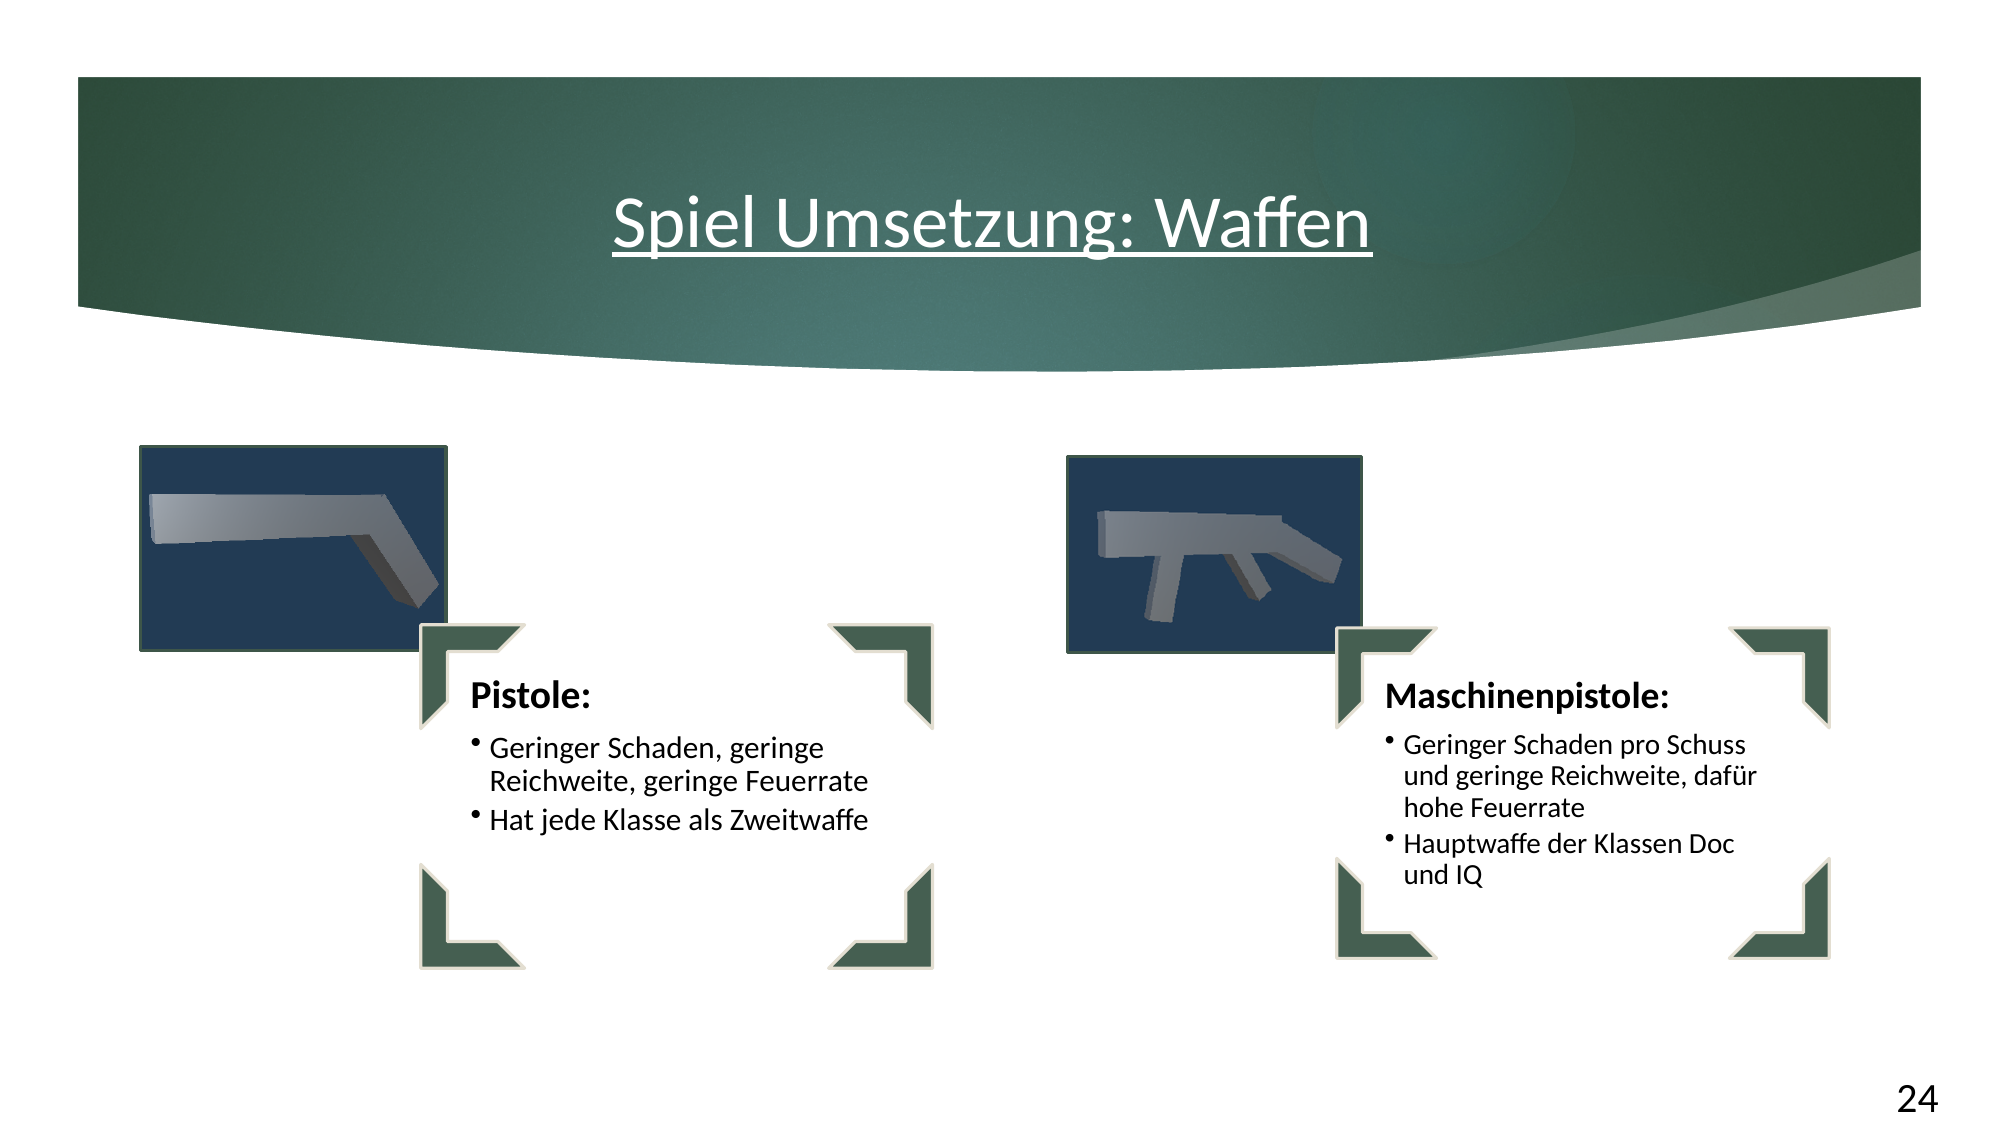

# Spiel Umsetzung: Waffen
Maschinenpistole:
Geringer Schaden pro Schuss und geringe Reichweite, dafür hohe Feuerrate
Hauptwaffe der Klassen Doc und IQ
Pistole:
Geringer Schaden, geringe Reichweite, geringe Feuerrate
Hat jede Klasse als Zweitwaffe
24